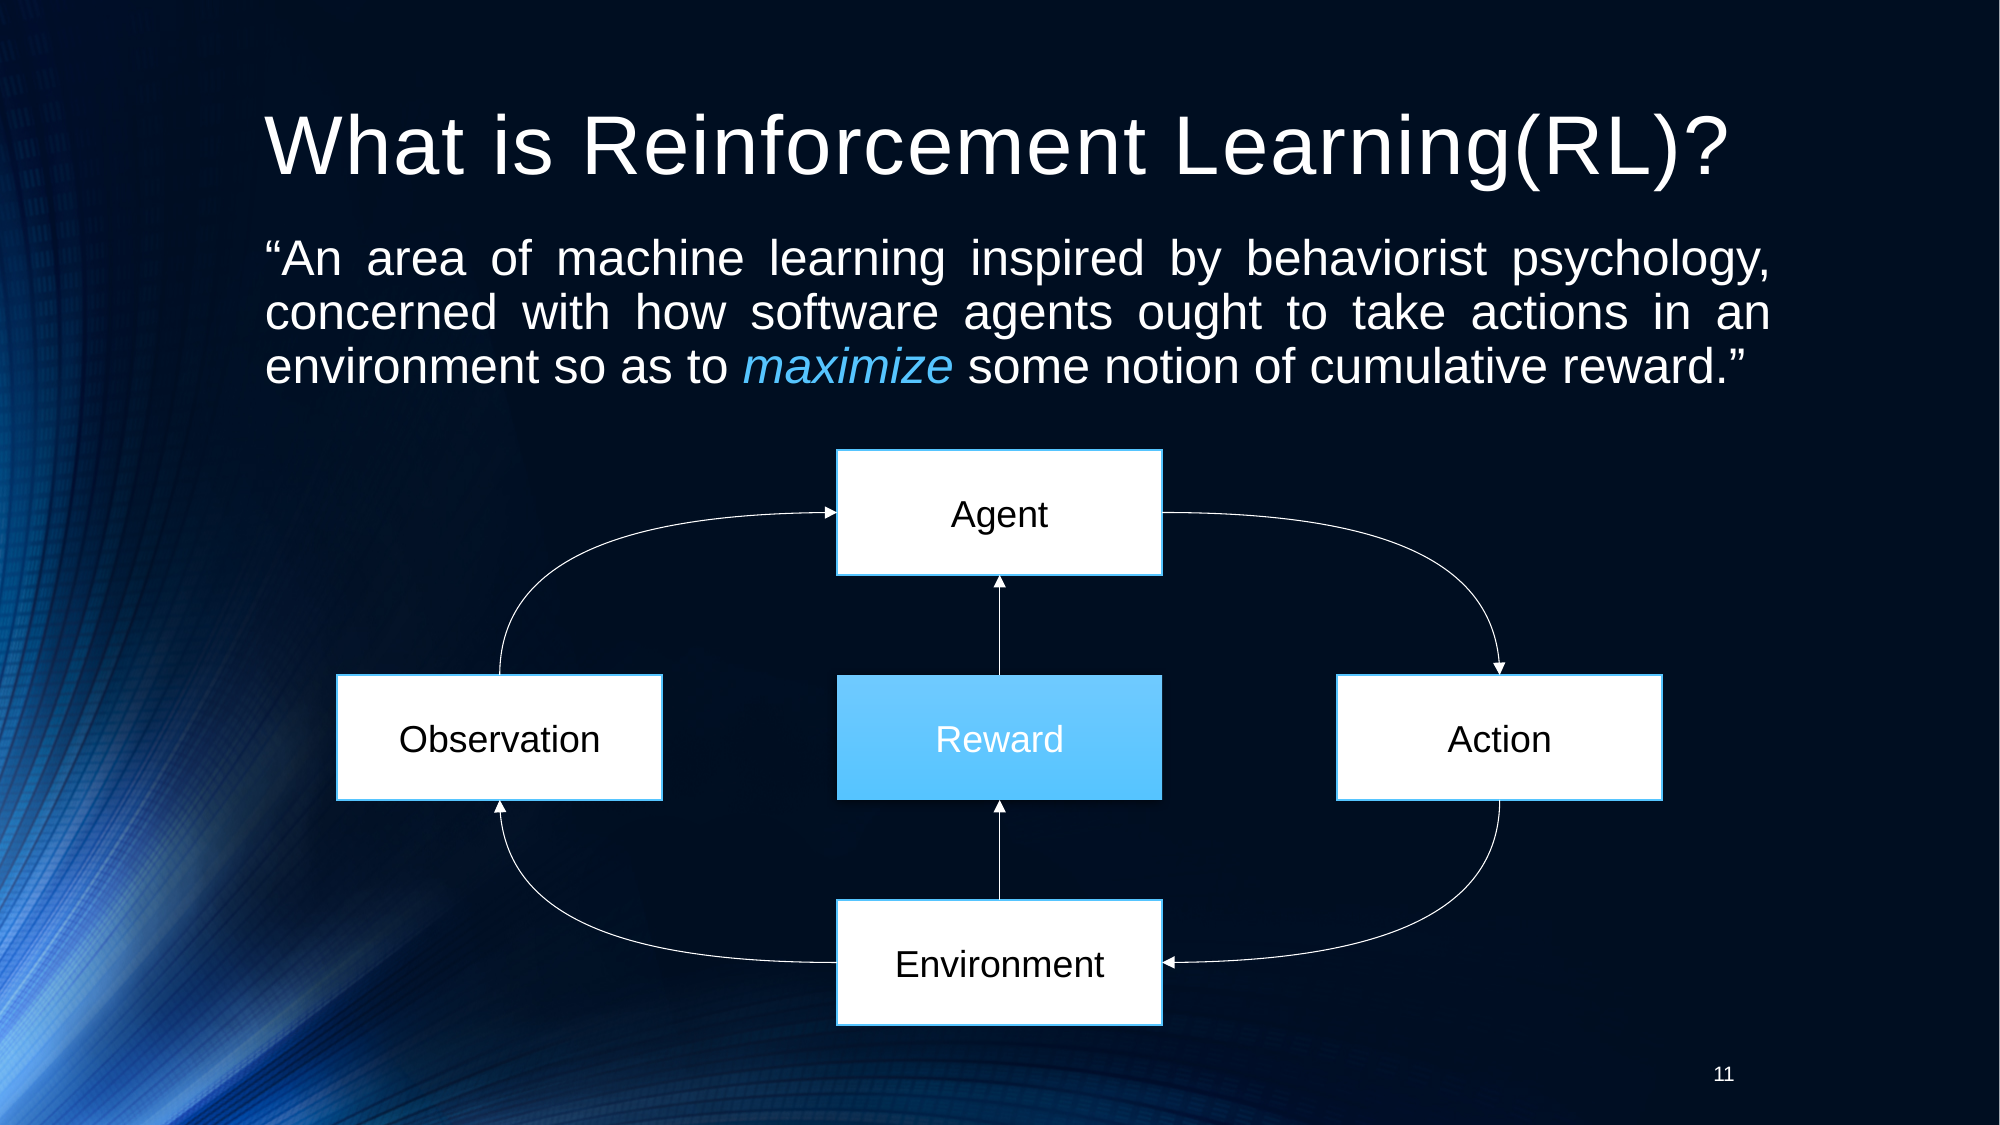

# What is Reinforcement Learning(RL)?
“An area of machine learning inspired by behaviorist psychology, concerned with how software agents ought to take actions in an environment so as to maximize some notion of cumulative reward.”
Agent
Observation
Reward
Action
Environment
11